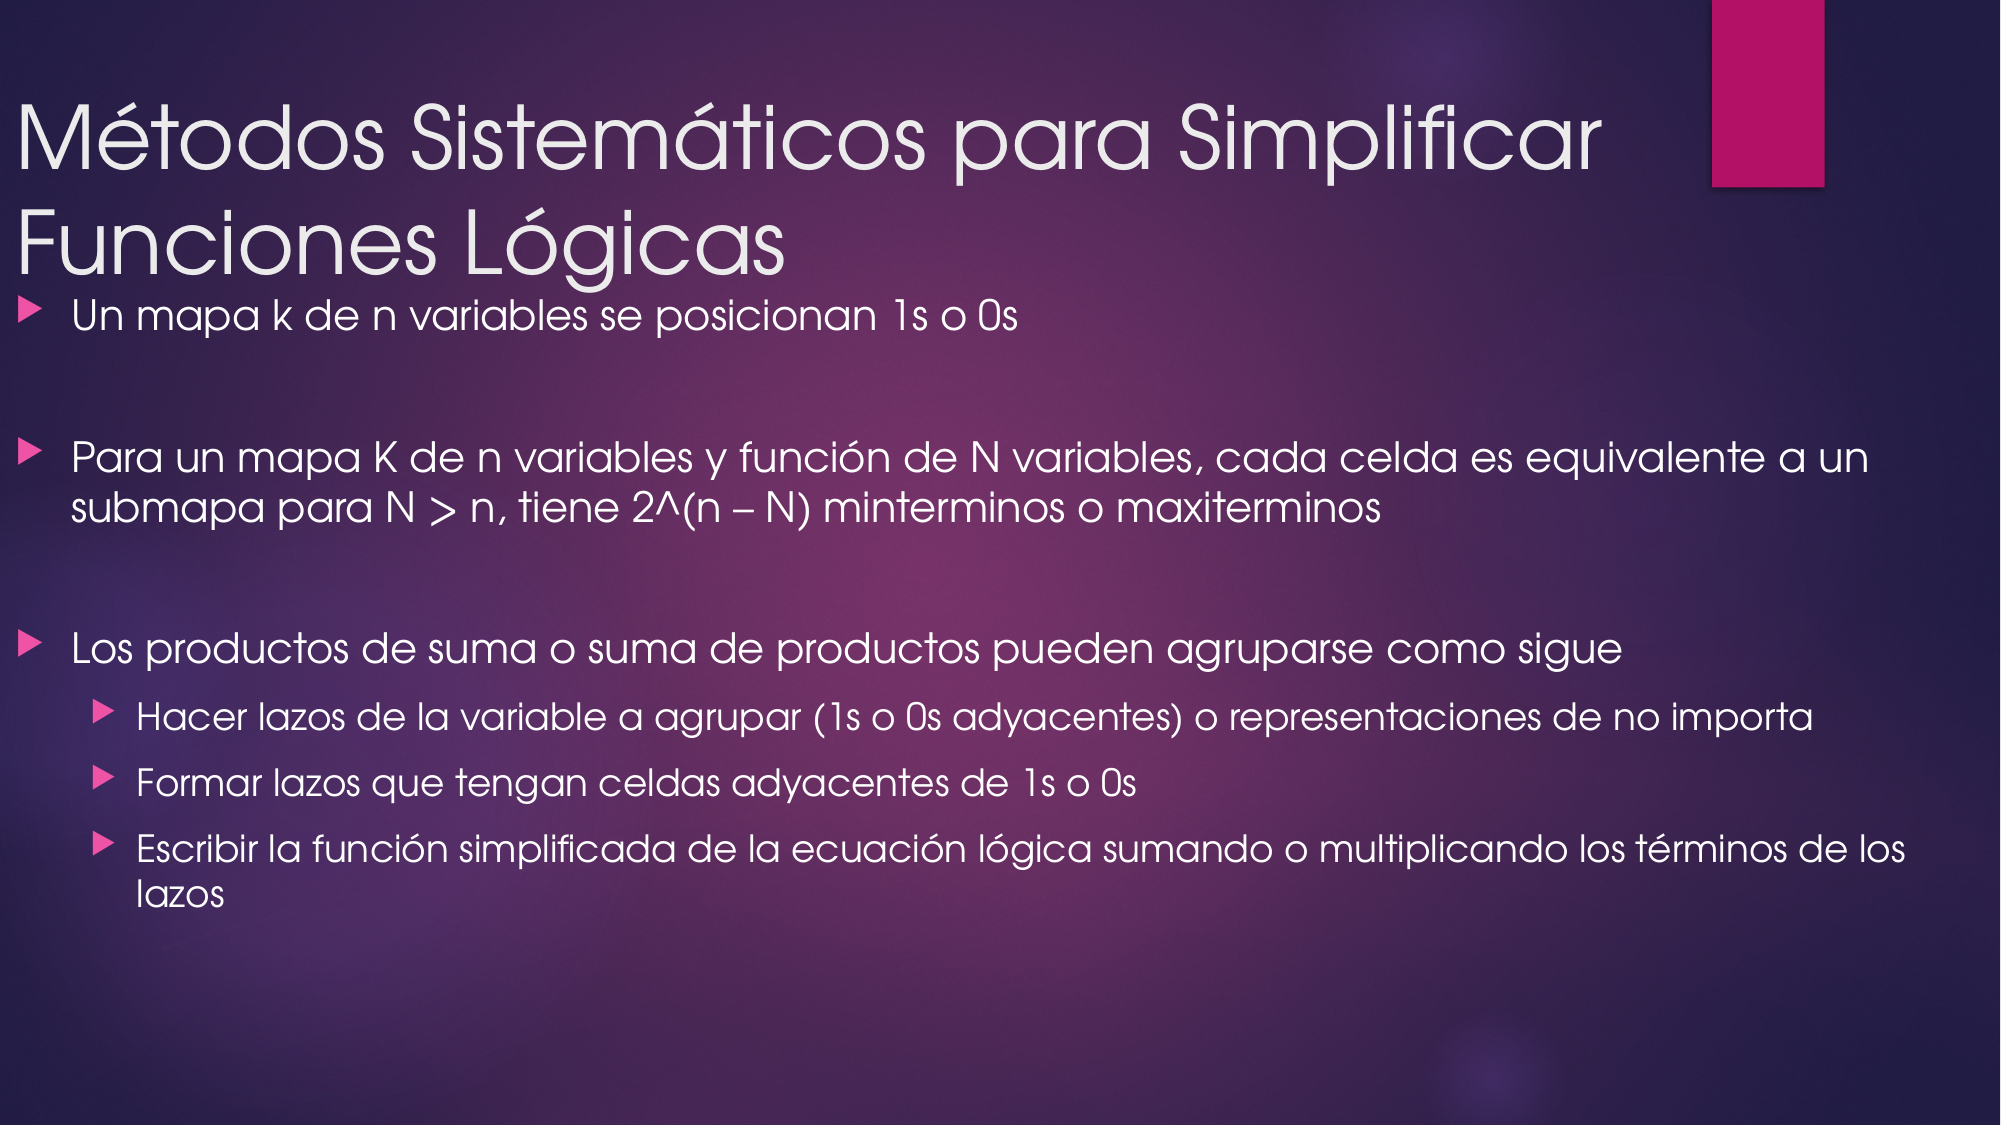

# Métodos Sistemáticos para Simplificar Funciones Lógicas
Un mapa k de n variables se posicionan 1s o 0s

Para un mapa K de n variables y función de N variables, cada celda es equivalente a un submapa para N > n, tiene 2^(n – N) minterminos o maxiterminos

Los productos de suma o suma de productos pueden agruparse como sigue
Hacer lazos de la variable a agrupar (1s o 0s adyacentes) o representaciones de no importa
Formar lazos que tengan celdas adyacentes de 1s o 0s
Escribir la función simplificada de la ecuación lógica sumando o multiplicando los términos de los lazos